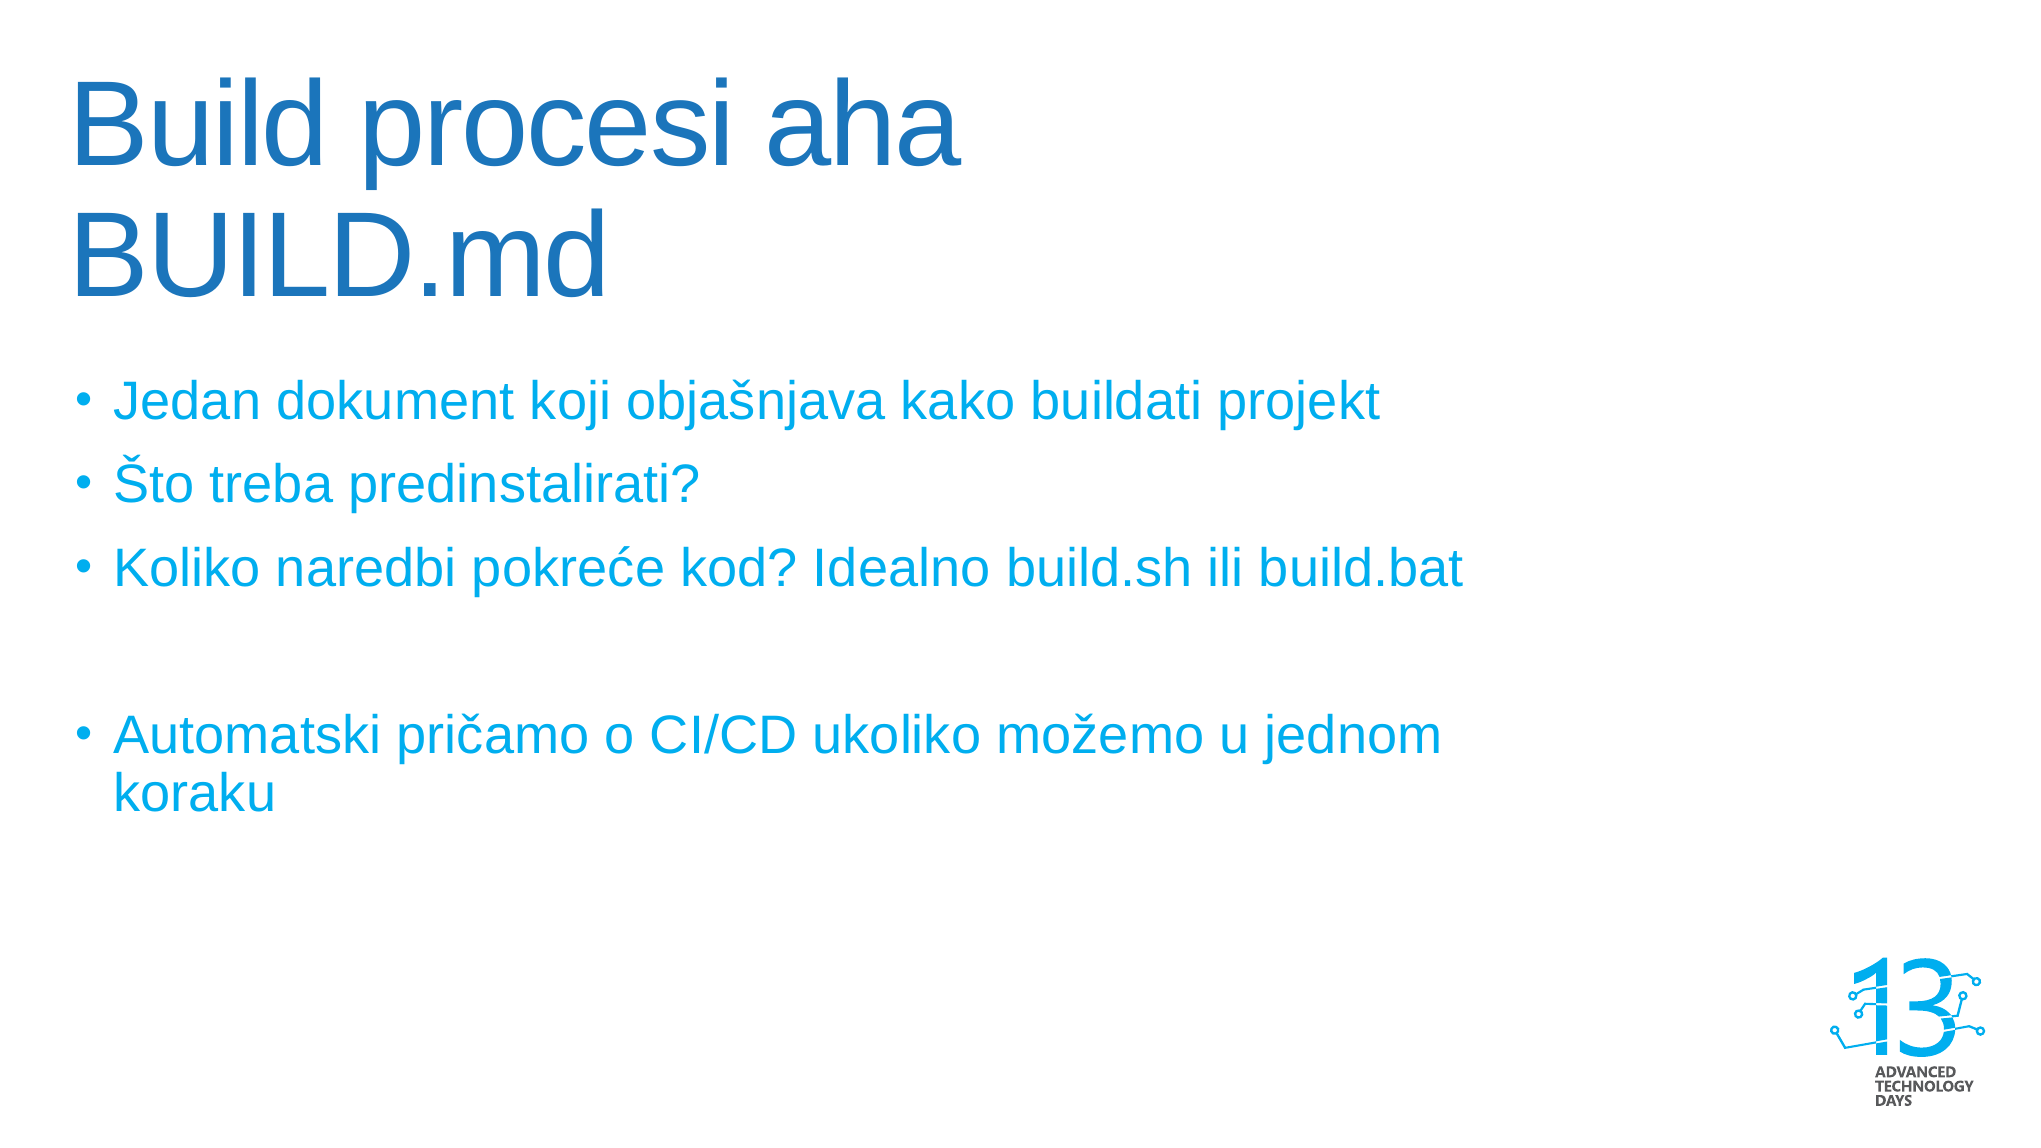

# Build procesi aha BUILD.md
Jedan dokument koji objašnjava kako buildati projekt
Što treba predinstalirati?
Koliko naredbi pokreće kod? Idealno build.sh ili build.bat

Automatski pričamo o CI/CD ukoliko možemo u jednom koraku